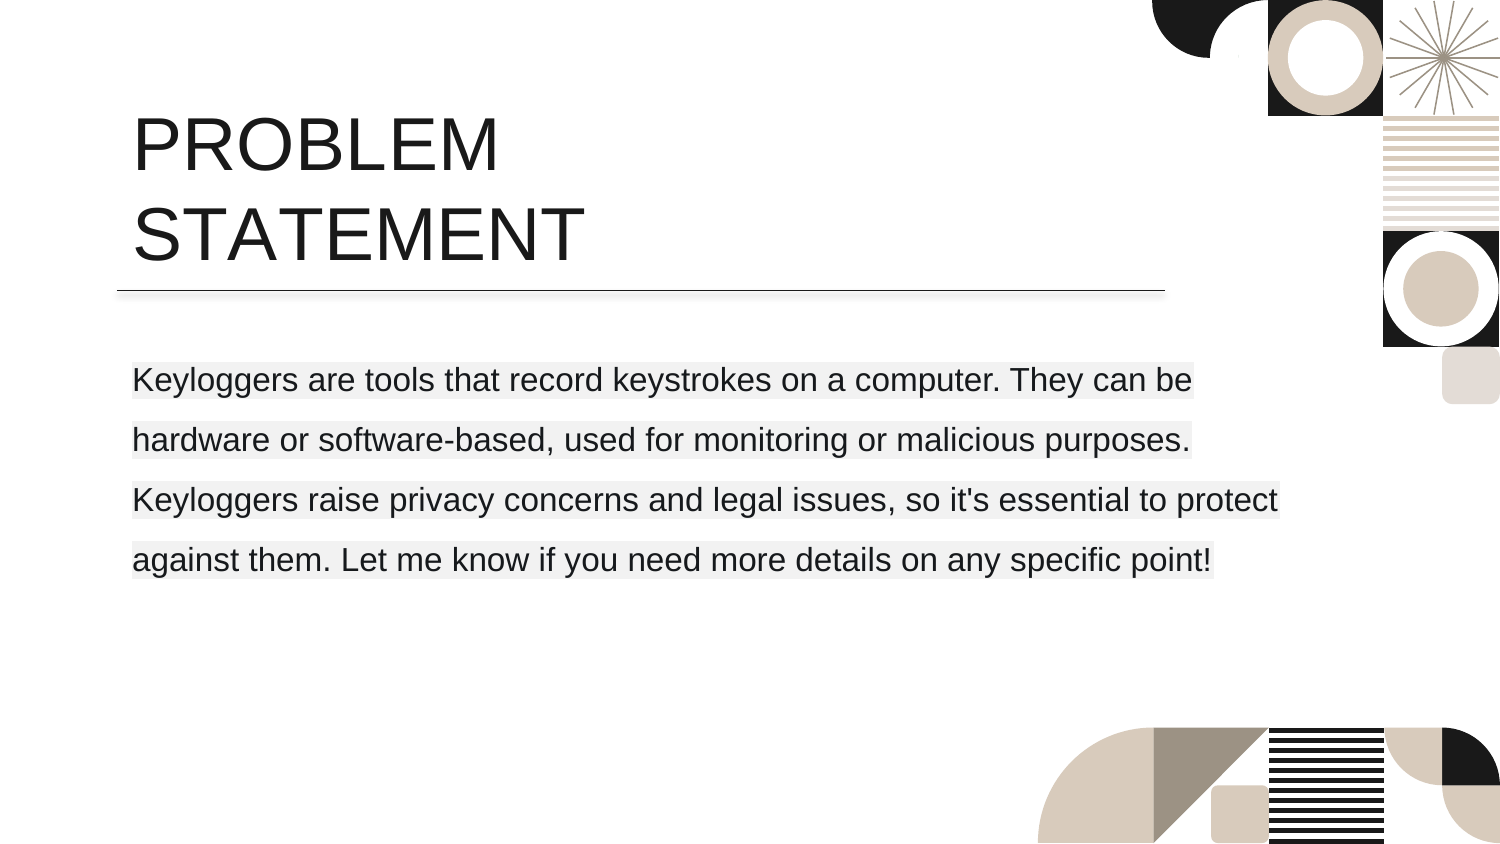

# PROBLEM STATEMENT
Keyloggers are tools that record keystrokes on a computer. They can be hardware or software-based, used for monitoring or malicious purposes. Keyloggers raise privacy concerns and legal issues, so it's essential to protect against them. Let me know if you need more details on any specific point!